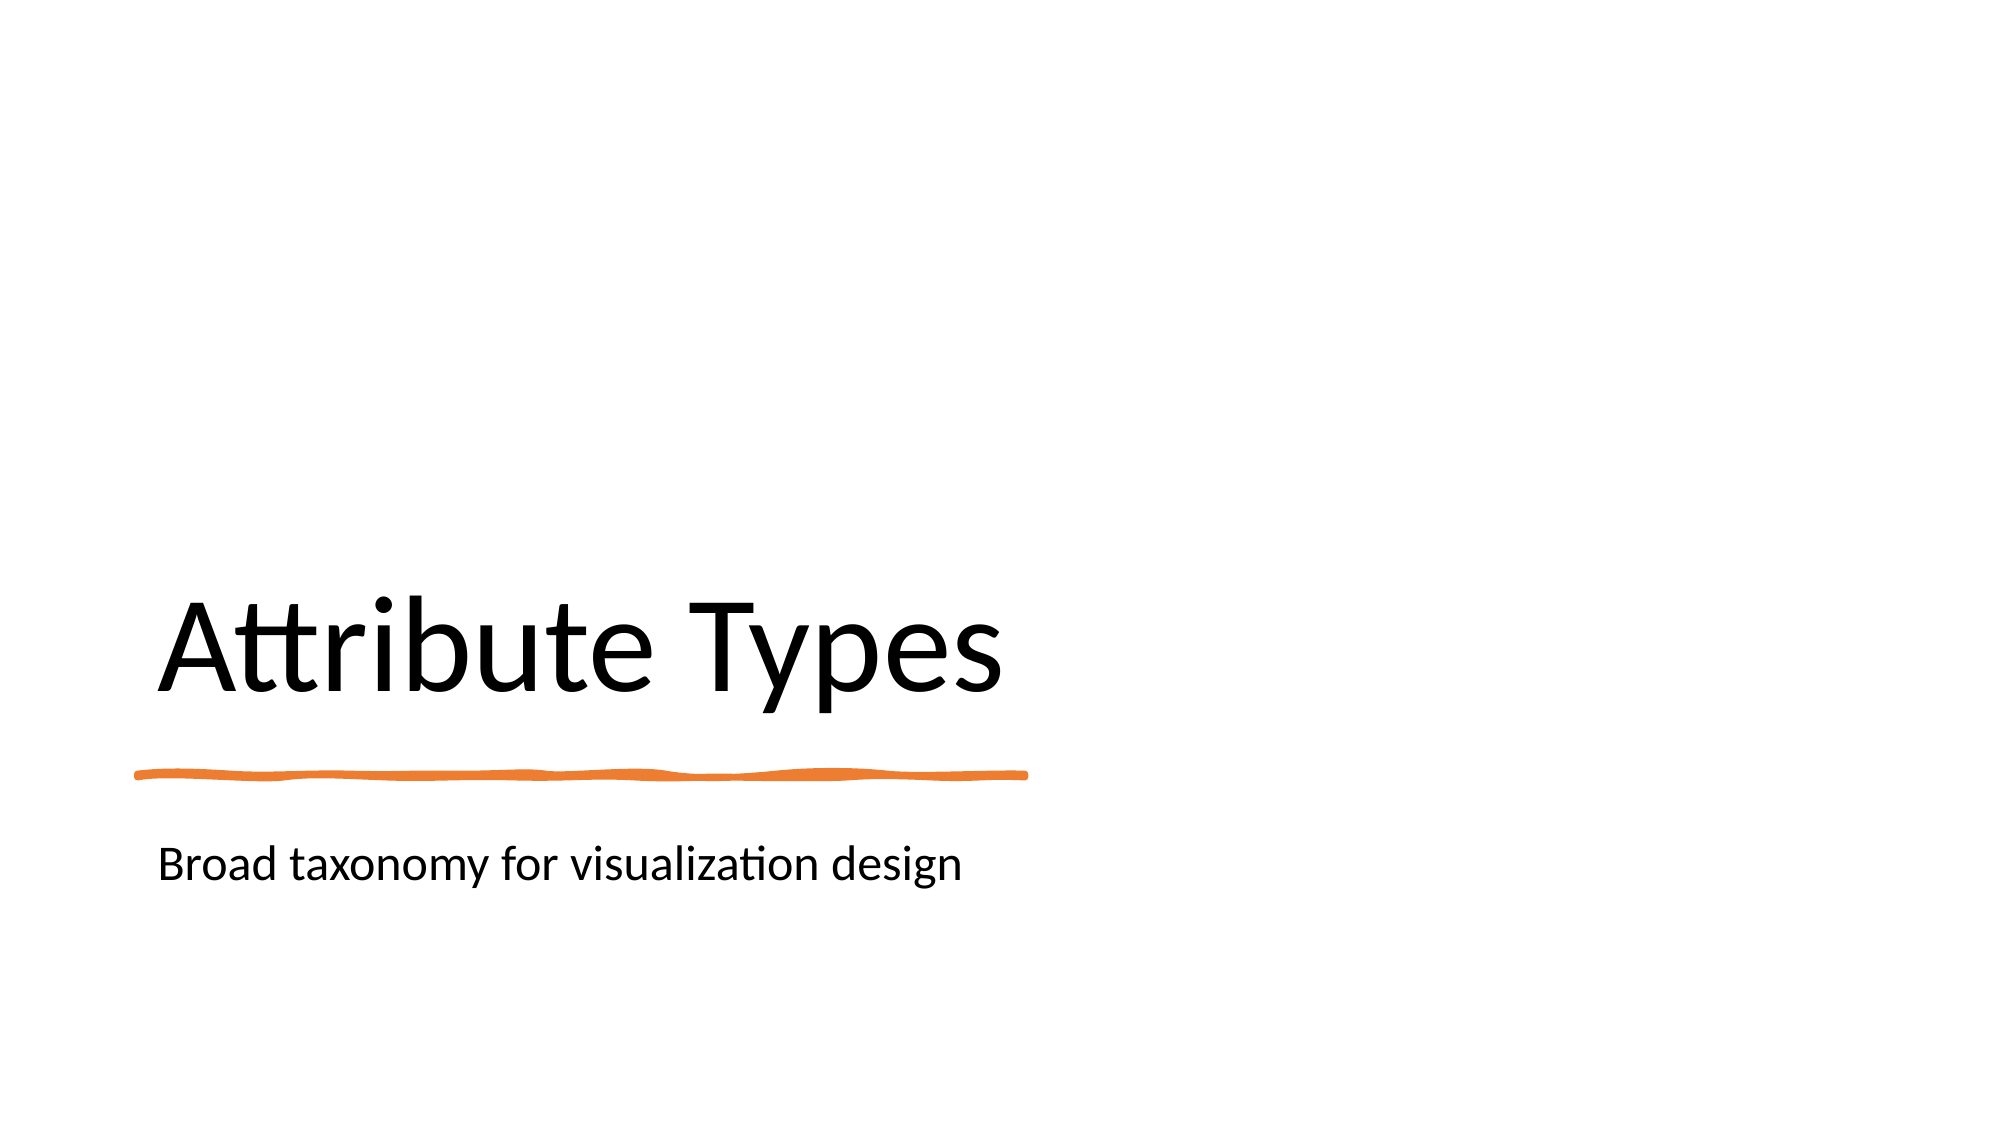

# Attribute Types

Broad taxonomy for visualization design